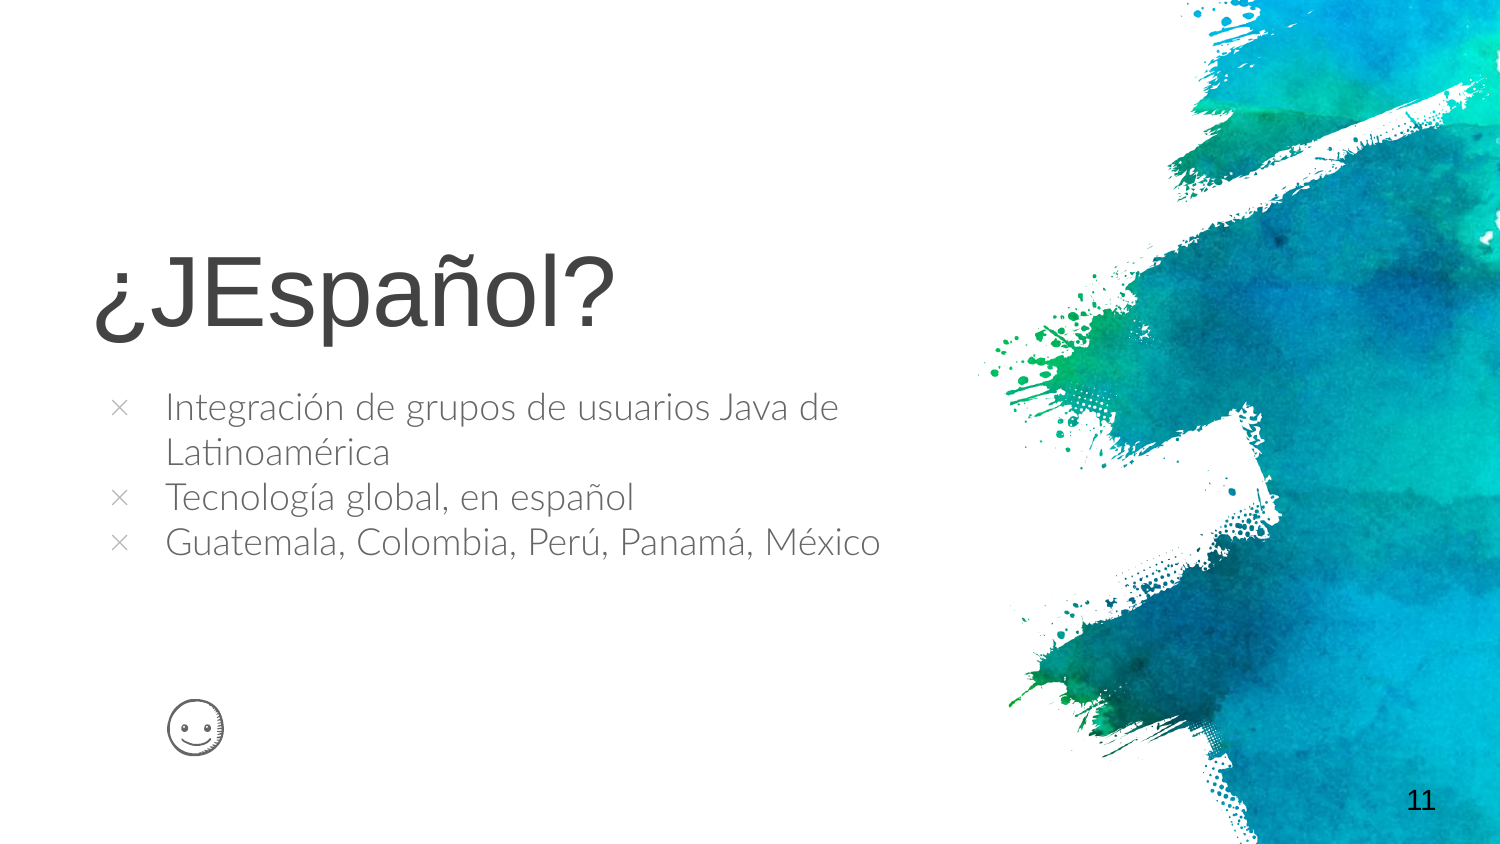

# ¿JEspañol?
Integración de grupos de usuarios Java de Latinoamérica
Tecnología global, en español
Guatemala, Colombia, Perú, Panamá, México

11